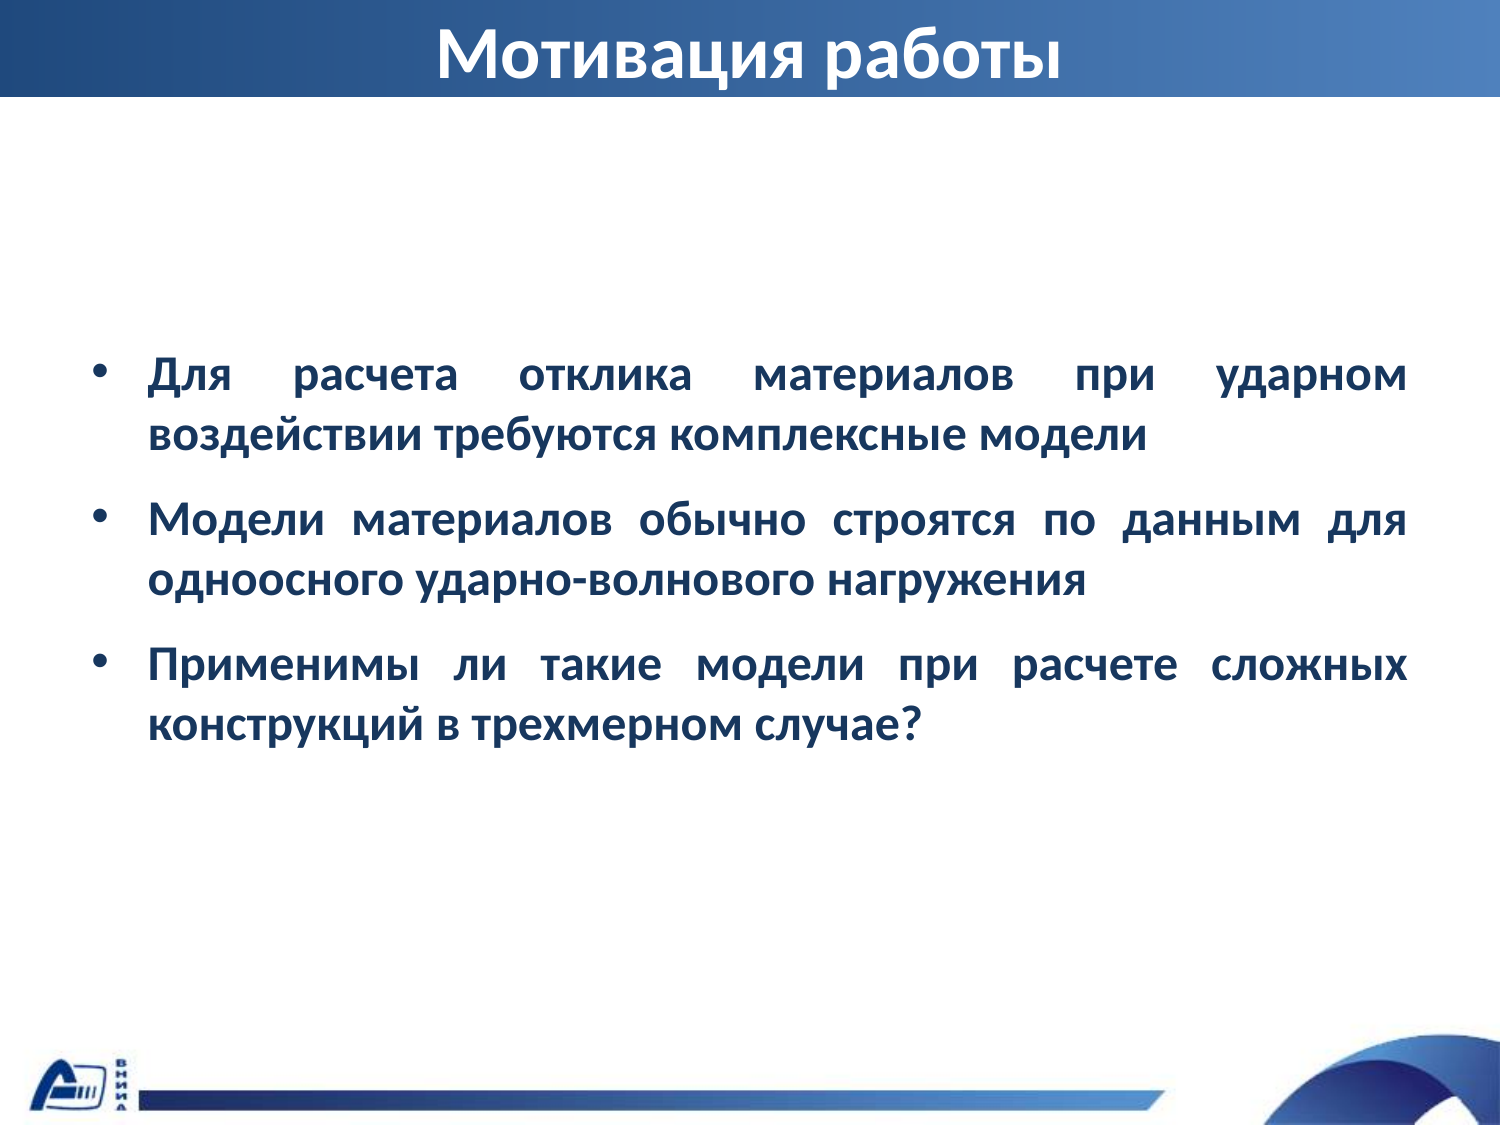

Мотивация работы
Для расчета отклика материалов при ударном воздействии требуются комплексные модели
Модели материалов обычно строятся по данным для одноосного ударно-волнового нагружения
Применимы ли такие модели при расчете сложных конструкций в трехмерном случае?